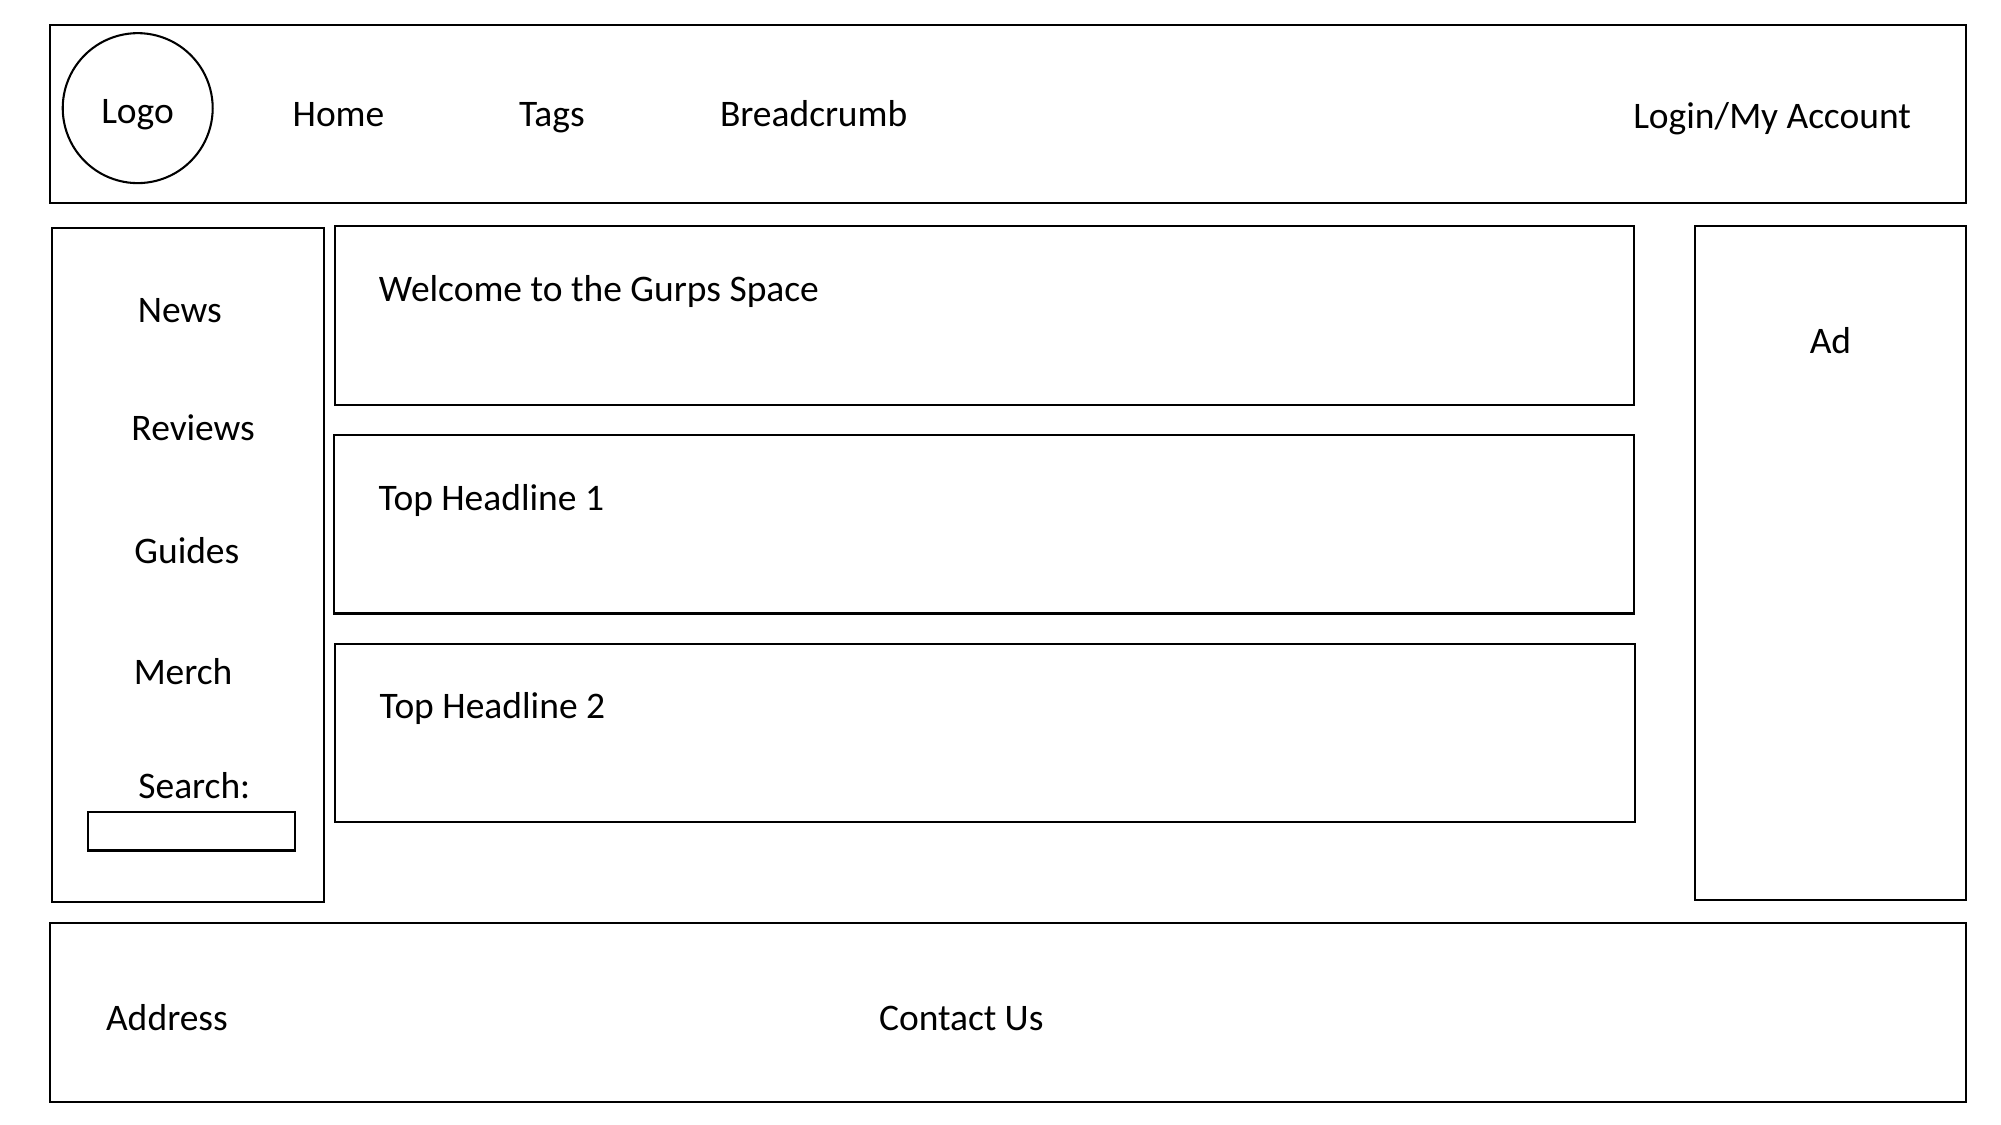

Logo
Home
Tags
Breadcrumb
Login/My Account

Welcome to the Gurps Space
News
Ad
Reviews

Top Headline 1
Guides
Merch

Top Headline 2
Search:

Address
Contact Us